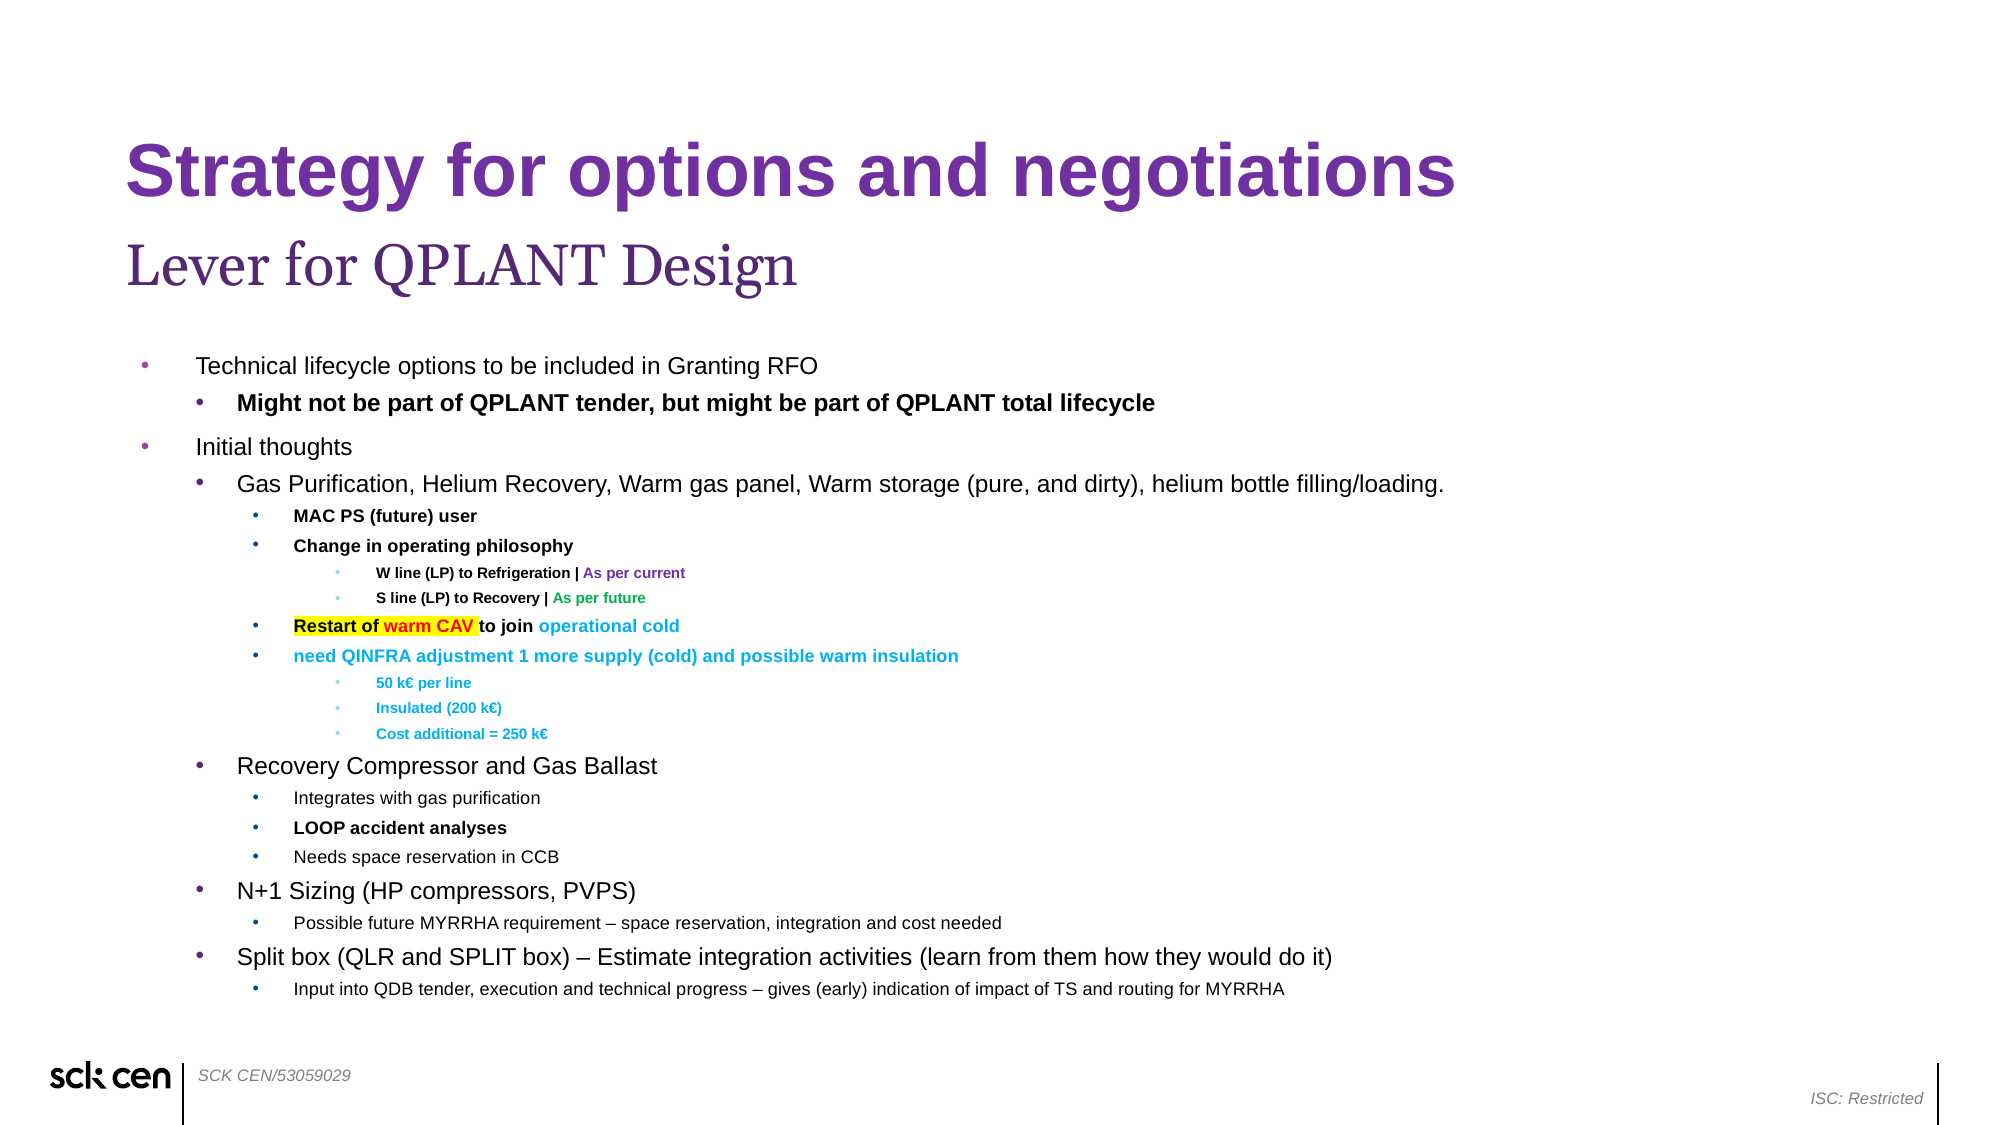

# Strategy for options and negotiations
Lever for QPLANT Design
Technical lifecycle options to be included in Granting RFO
Might not be part of QPLANT tender, but might be part of QPLANT total lifecycle
Initial thoughts
Gas Purification, Helium Recovery, Warm gas panel, Warm storage (pure, and dirty), helium bottle filling/loading.
MAC PS (future) user
Change in operating philosophy
W line (LP) to Refrigeration | As per current
S line (LP) to Recovery | As per future
Restart of warm CAV to join operational cold
need QINFRA adjustment 1 more supply (cold) and possible warm insulation
50 k€ per line
Insulated (200 k€)
Cost additional = 250 k€
Recovery Compressor and Gas Ballast
Integrates with gas purification
LOOP accident analyses
Needs space reservation in CCB
N+1 Sizing (HP compressors, PVPS)
Possible future MYRRHA requirement – space reservation, integration and cost needed
Split box (QLR and SPLIT box) – Estimate integration activities (learn from them how they would do it)
Input into QDB tender, execution and technical progress – gives (early) indication of impact of TS and routing for MYRRHA